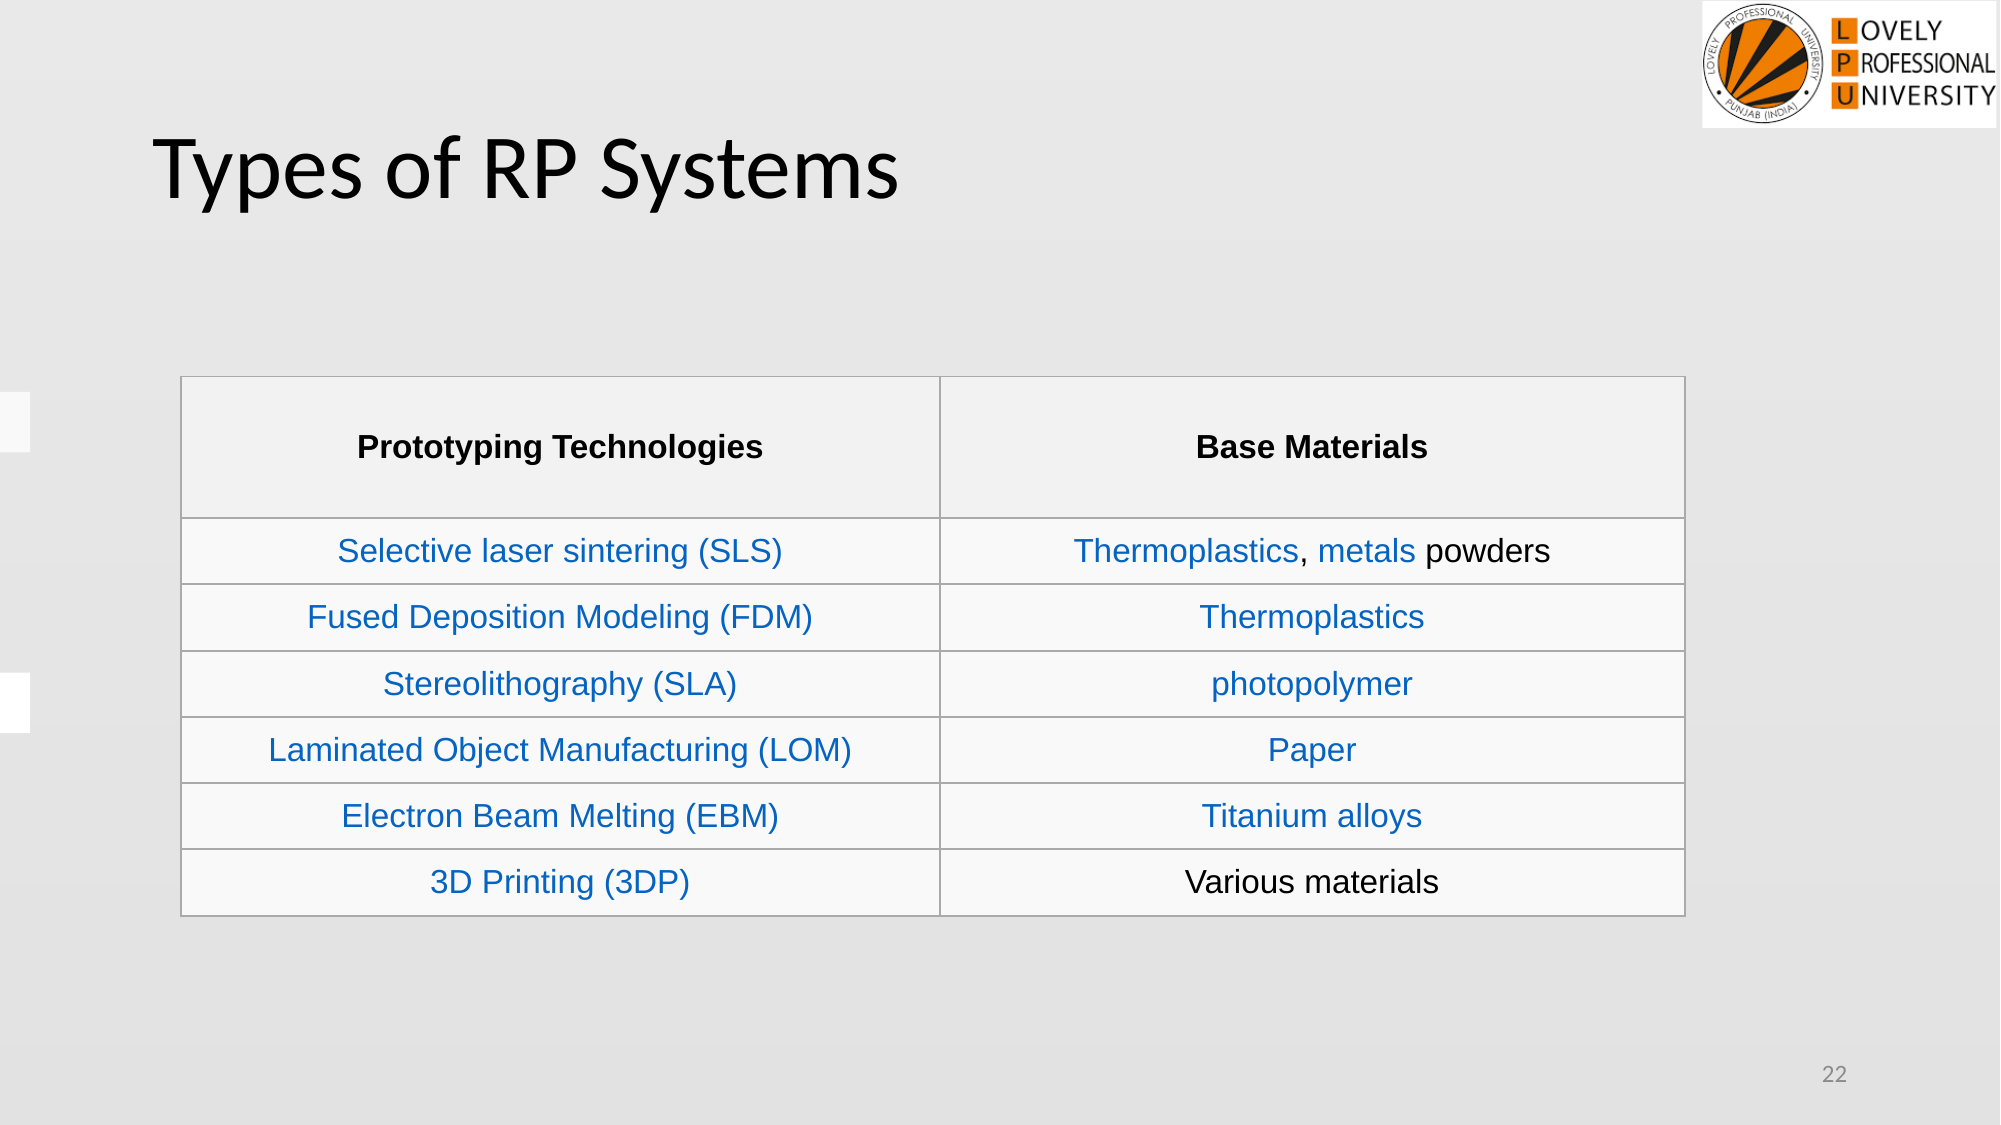

# Types of RP Systems
| Prototyping Technologies | Base Materials |
| --- | --- |
| Selective laser sintering (SLS) | Thermoplastics, metals powders |
| Fused Deposition Modeling (FDM) | Thermoplastics |
| Stereolithography (SLA) | photopolymer |
| Laminated Object Manufacturing (LOM) | Paper |
| Electron Beam Melting (EBM) | Titanium alloys |
| 3D Printing (3DP) | Various materials |

22